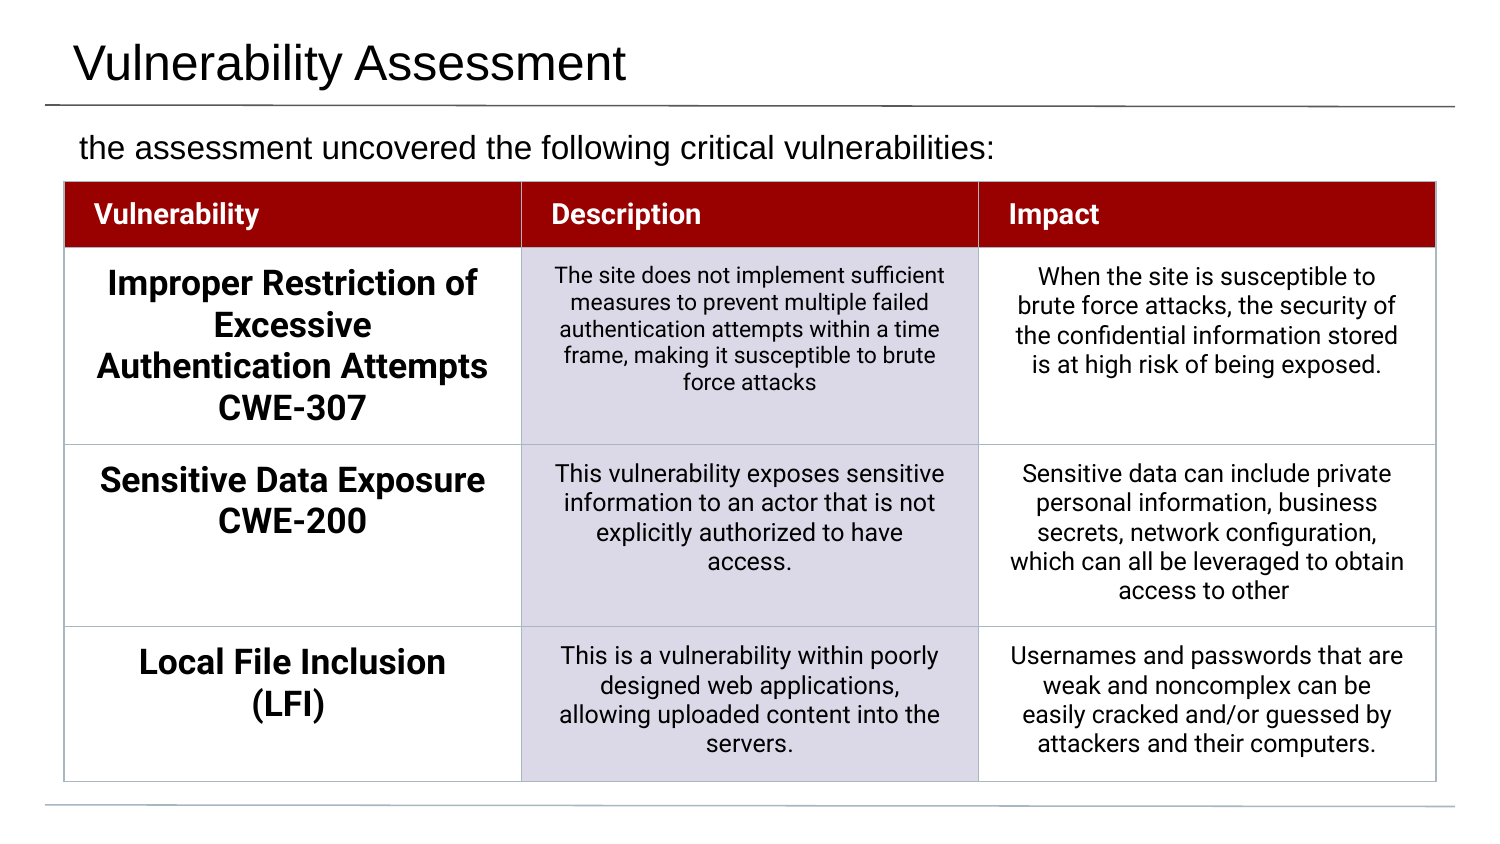

# Vulnerability Assessment

the assessment uncovered the following critical vulnerabilities:
| Vulnerability | Description | Impact |
| --- | --- | --- |
| Improper Restriction of Excessive Authentication Attempts CWE-307 | The site does not implement sufficient measures to prevent multiple failed authentication attempts within a time frame, making it susceptible to brute force attacks | When the site is susceptible to brute force attacks, the security of the confidential information stored is at high risk of being exposed. |
| Sensitive Data Exposure CWE-200 | This vulnerability exposes sensitive information to an actor that is not explicitly authorized to have access. | Sensitive data can include private personal information, business secrets, network configuration, which can all be leveraged to obtain access to other |
| Local File Inclusion (LFI) | This is a vulnerability within poorly designed web applications, allowing uploaded content into the servers. | Usernames and passwords that are weak and noncomplex can be easily cracked and/or guessed by attackers and their computers. |